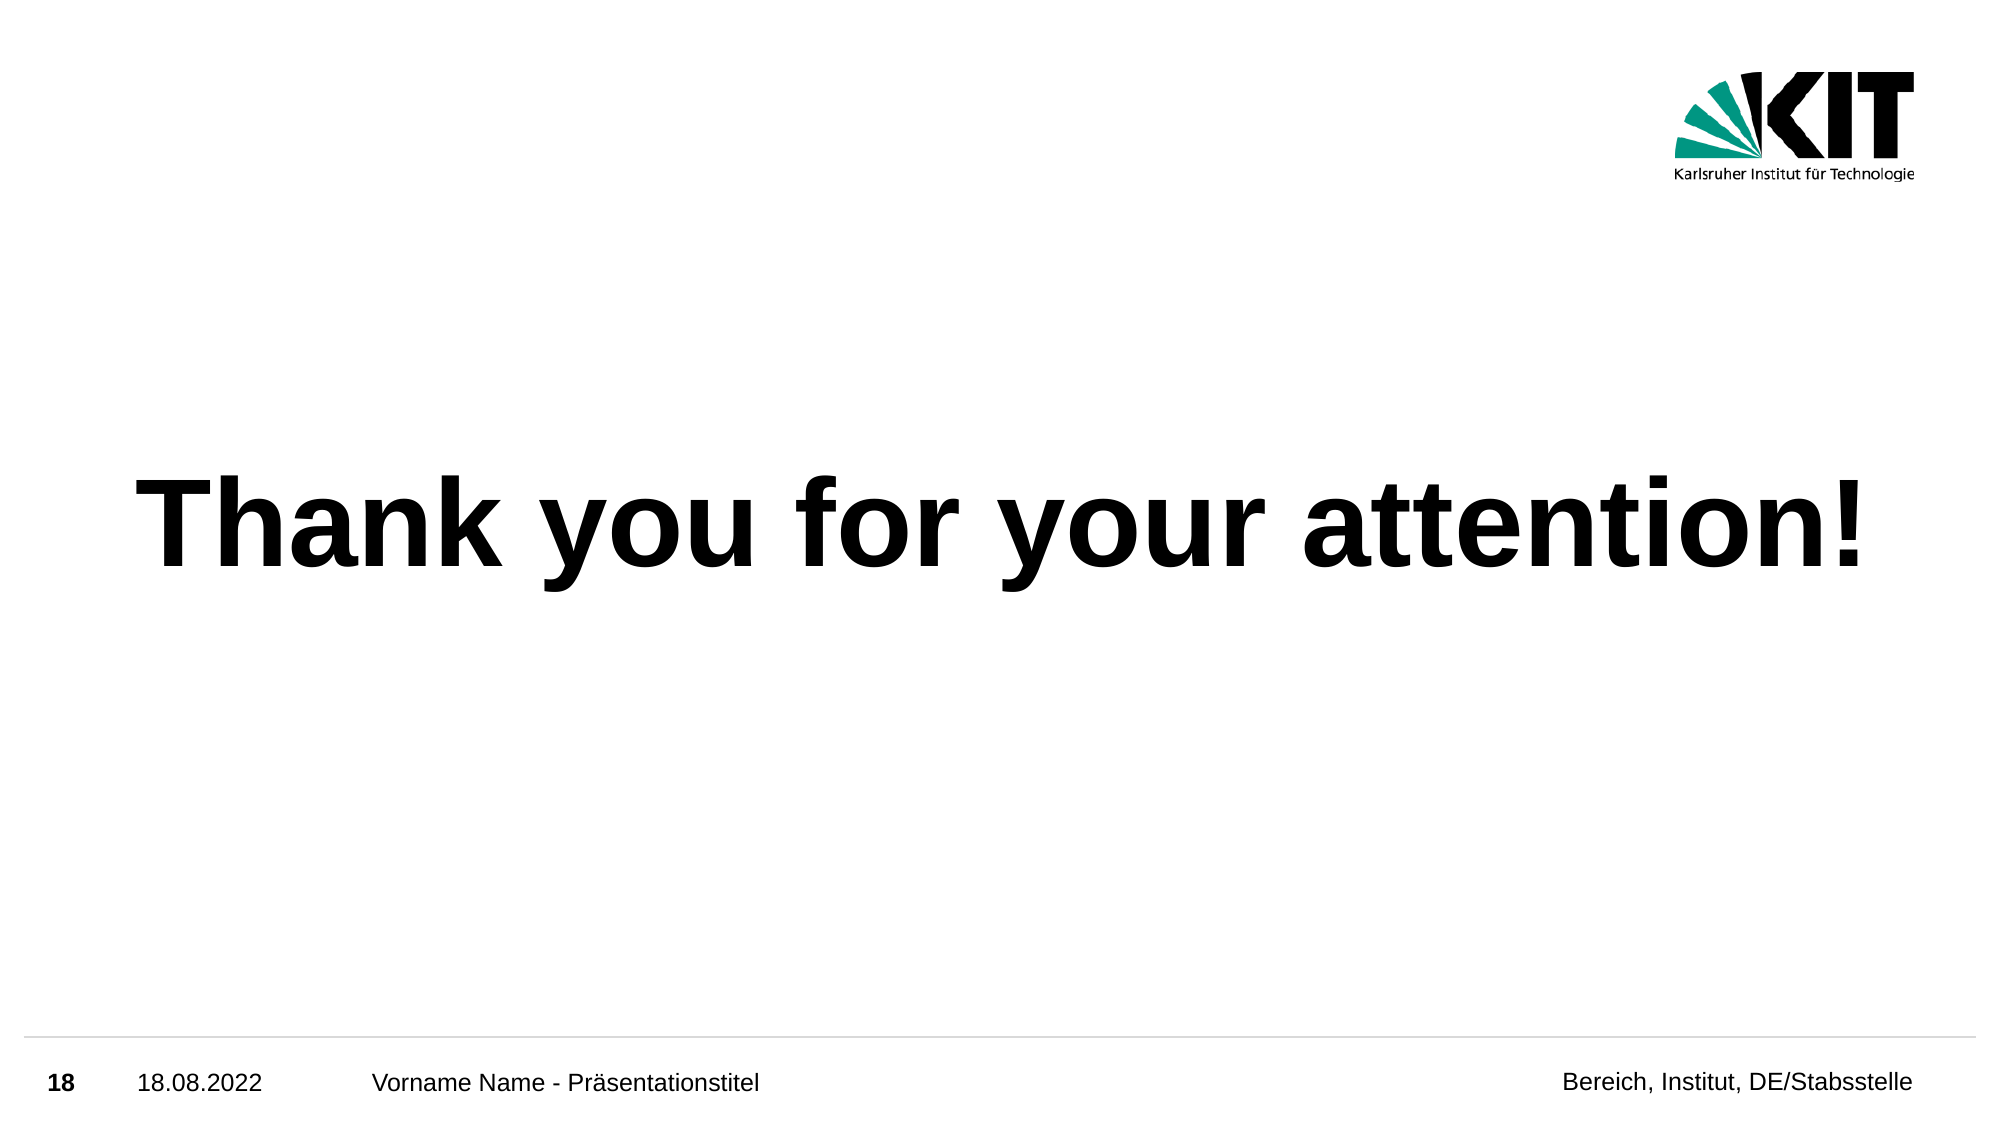

# Thank you for your attention!
18
18.08.2022